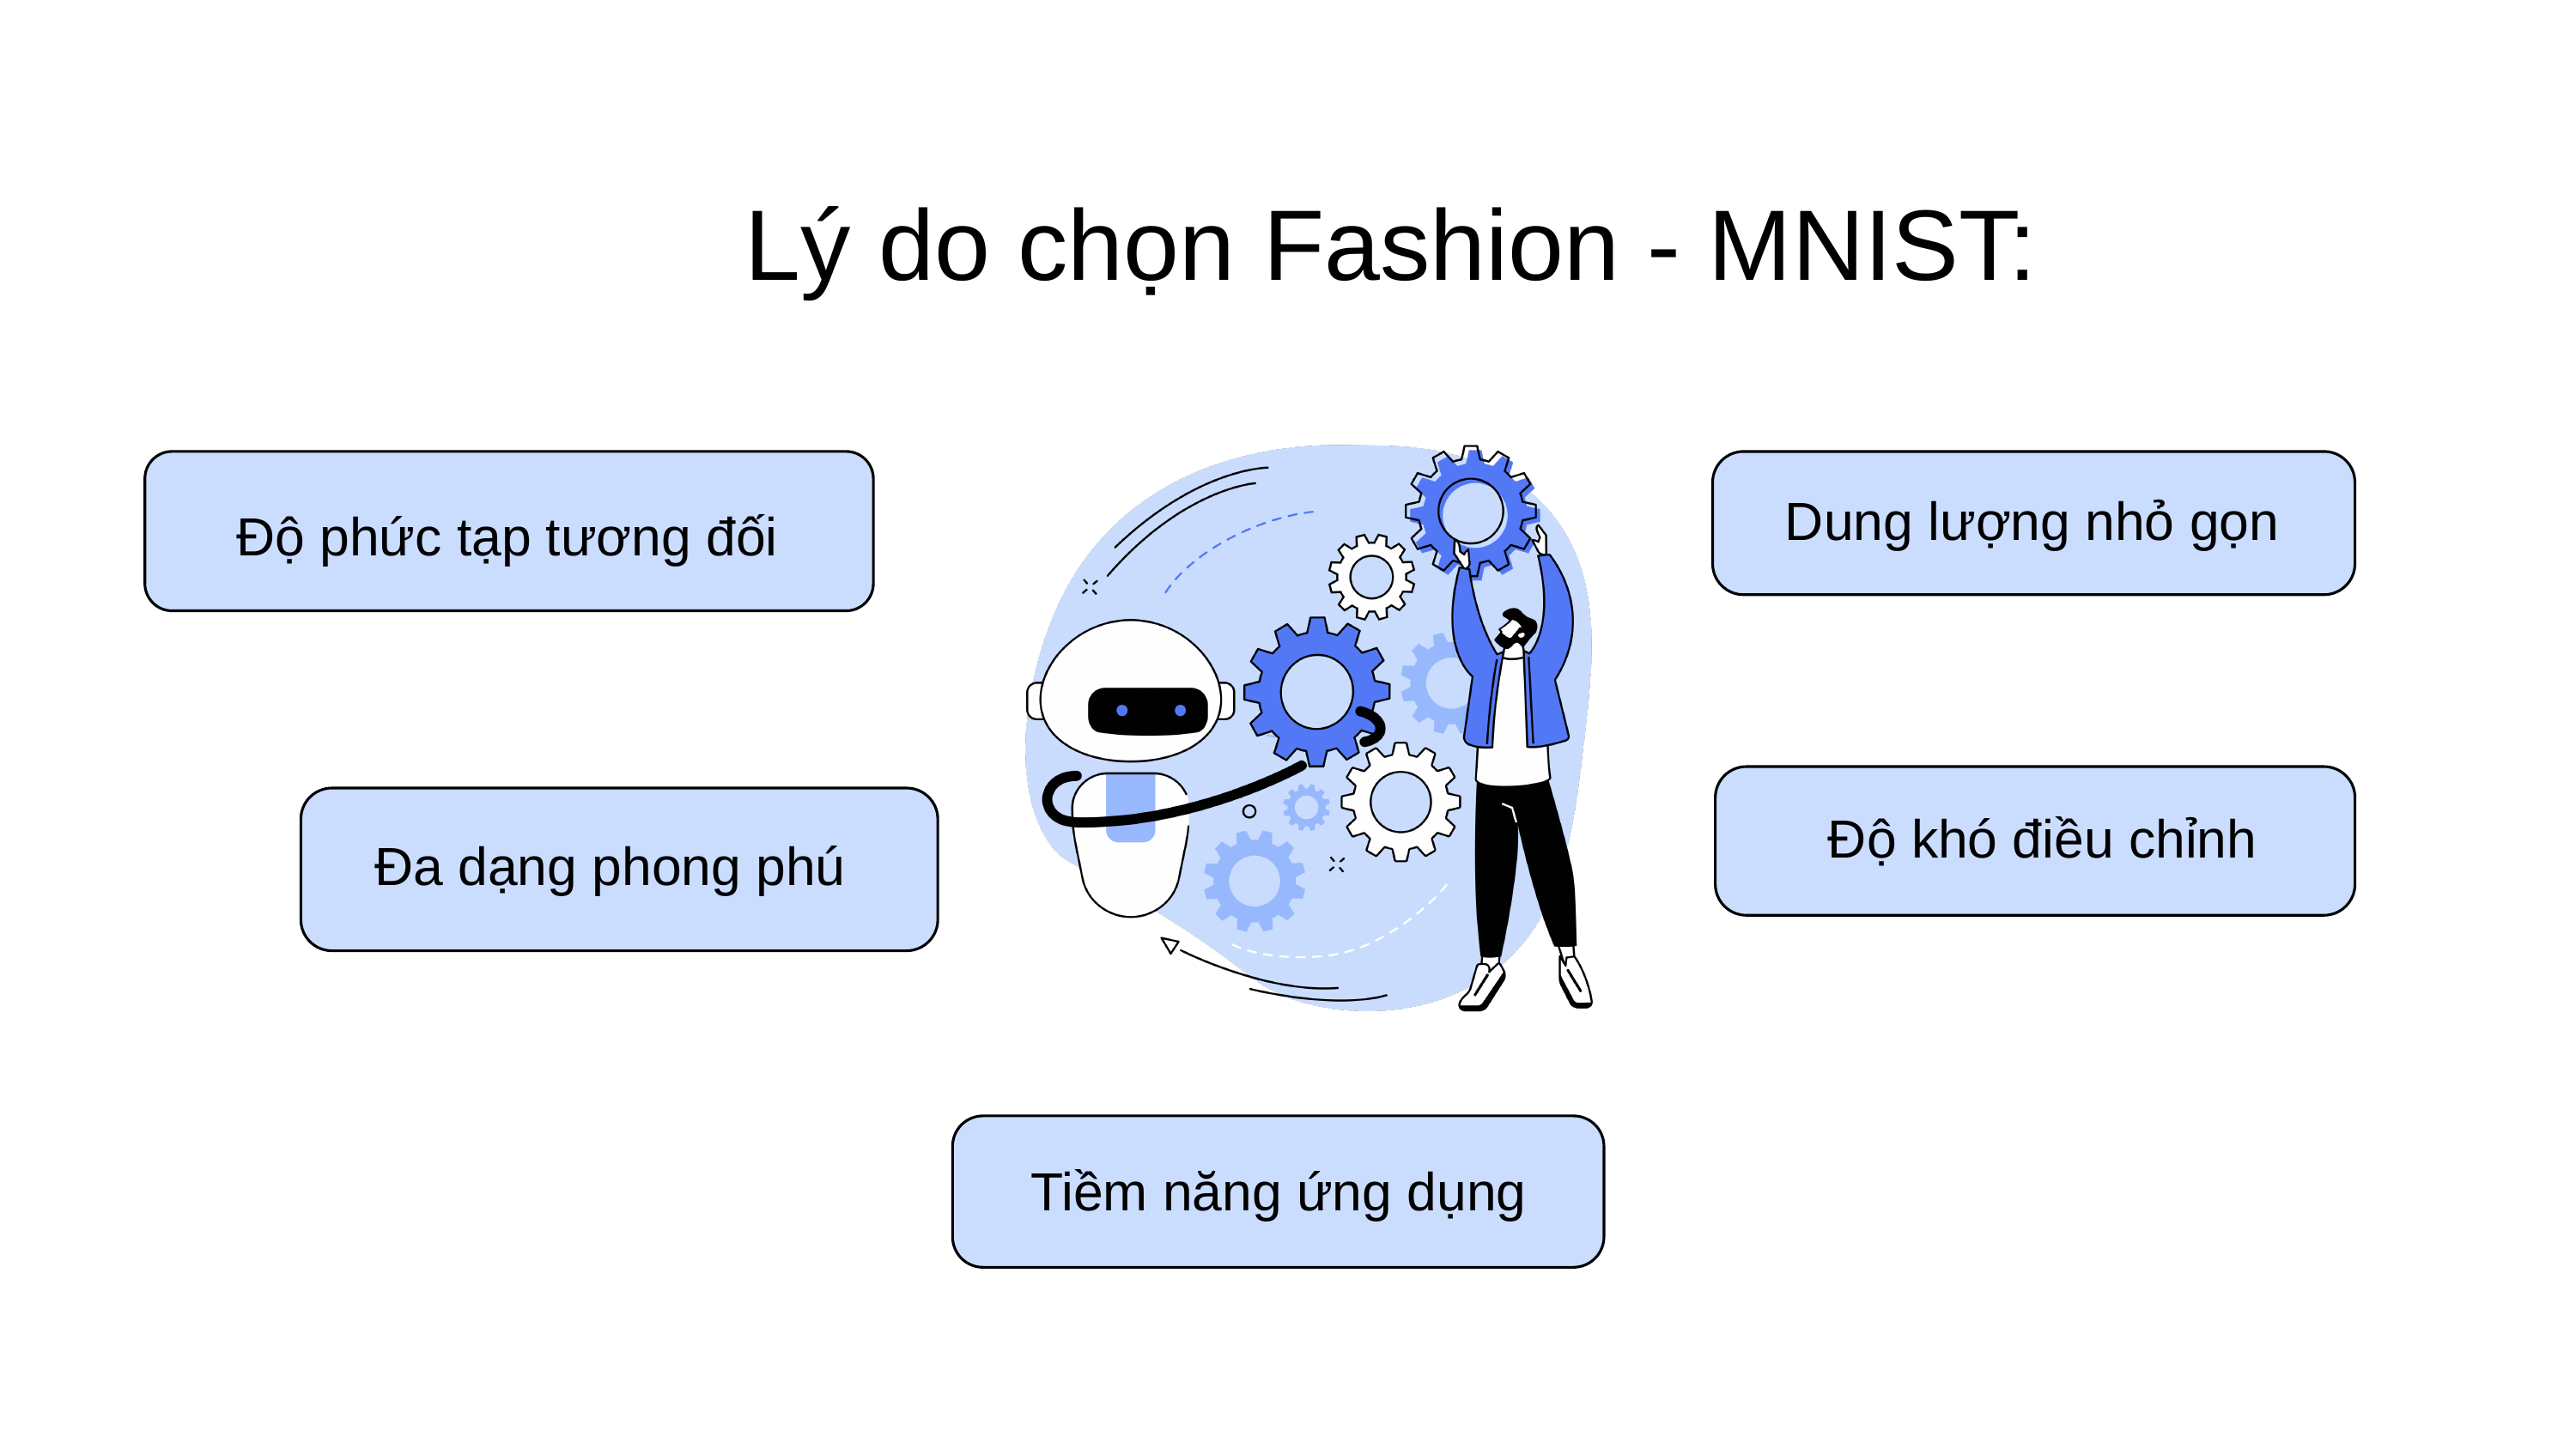

Lý do chọn Fashion - MNIST:

Dung lượng nhỏ gọn
Độ phức tạp tương đối

Độ khó điều chỉnh
Đa dạng phong phú

Tiềm năng ứng dụng